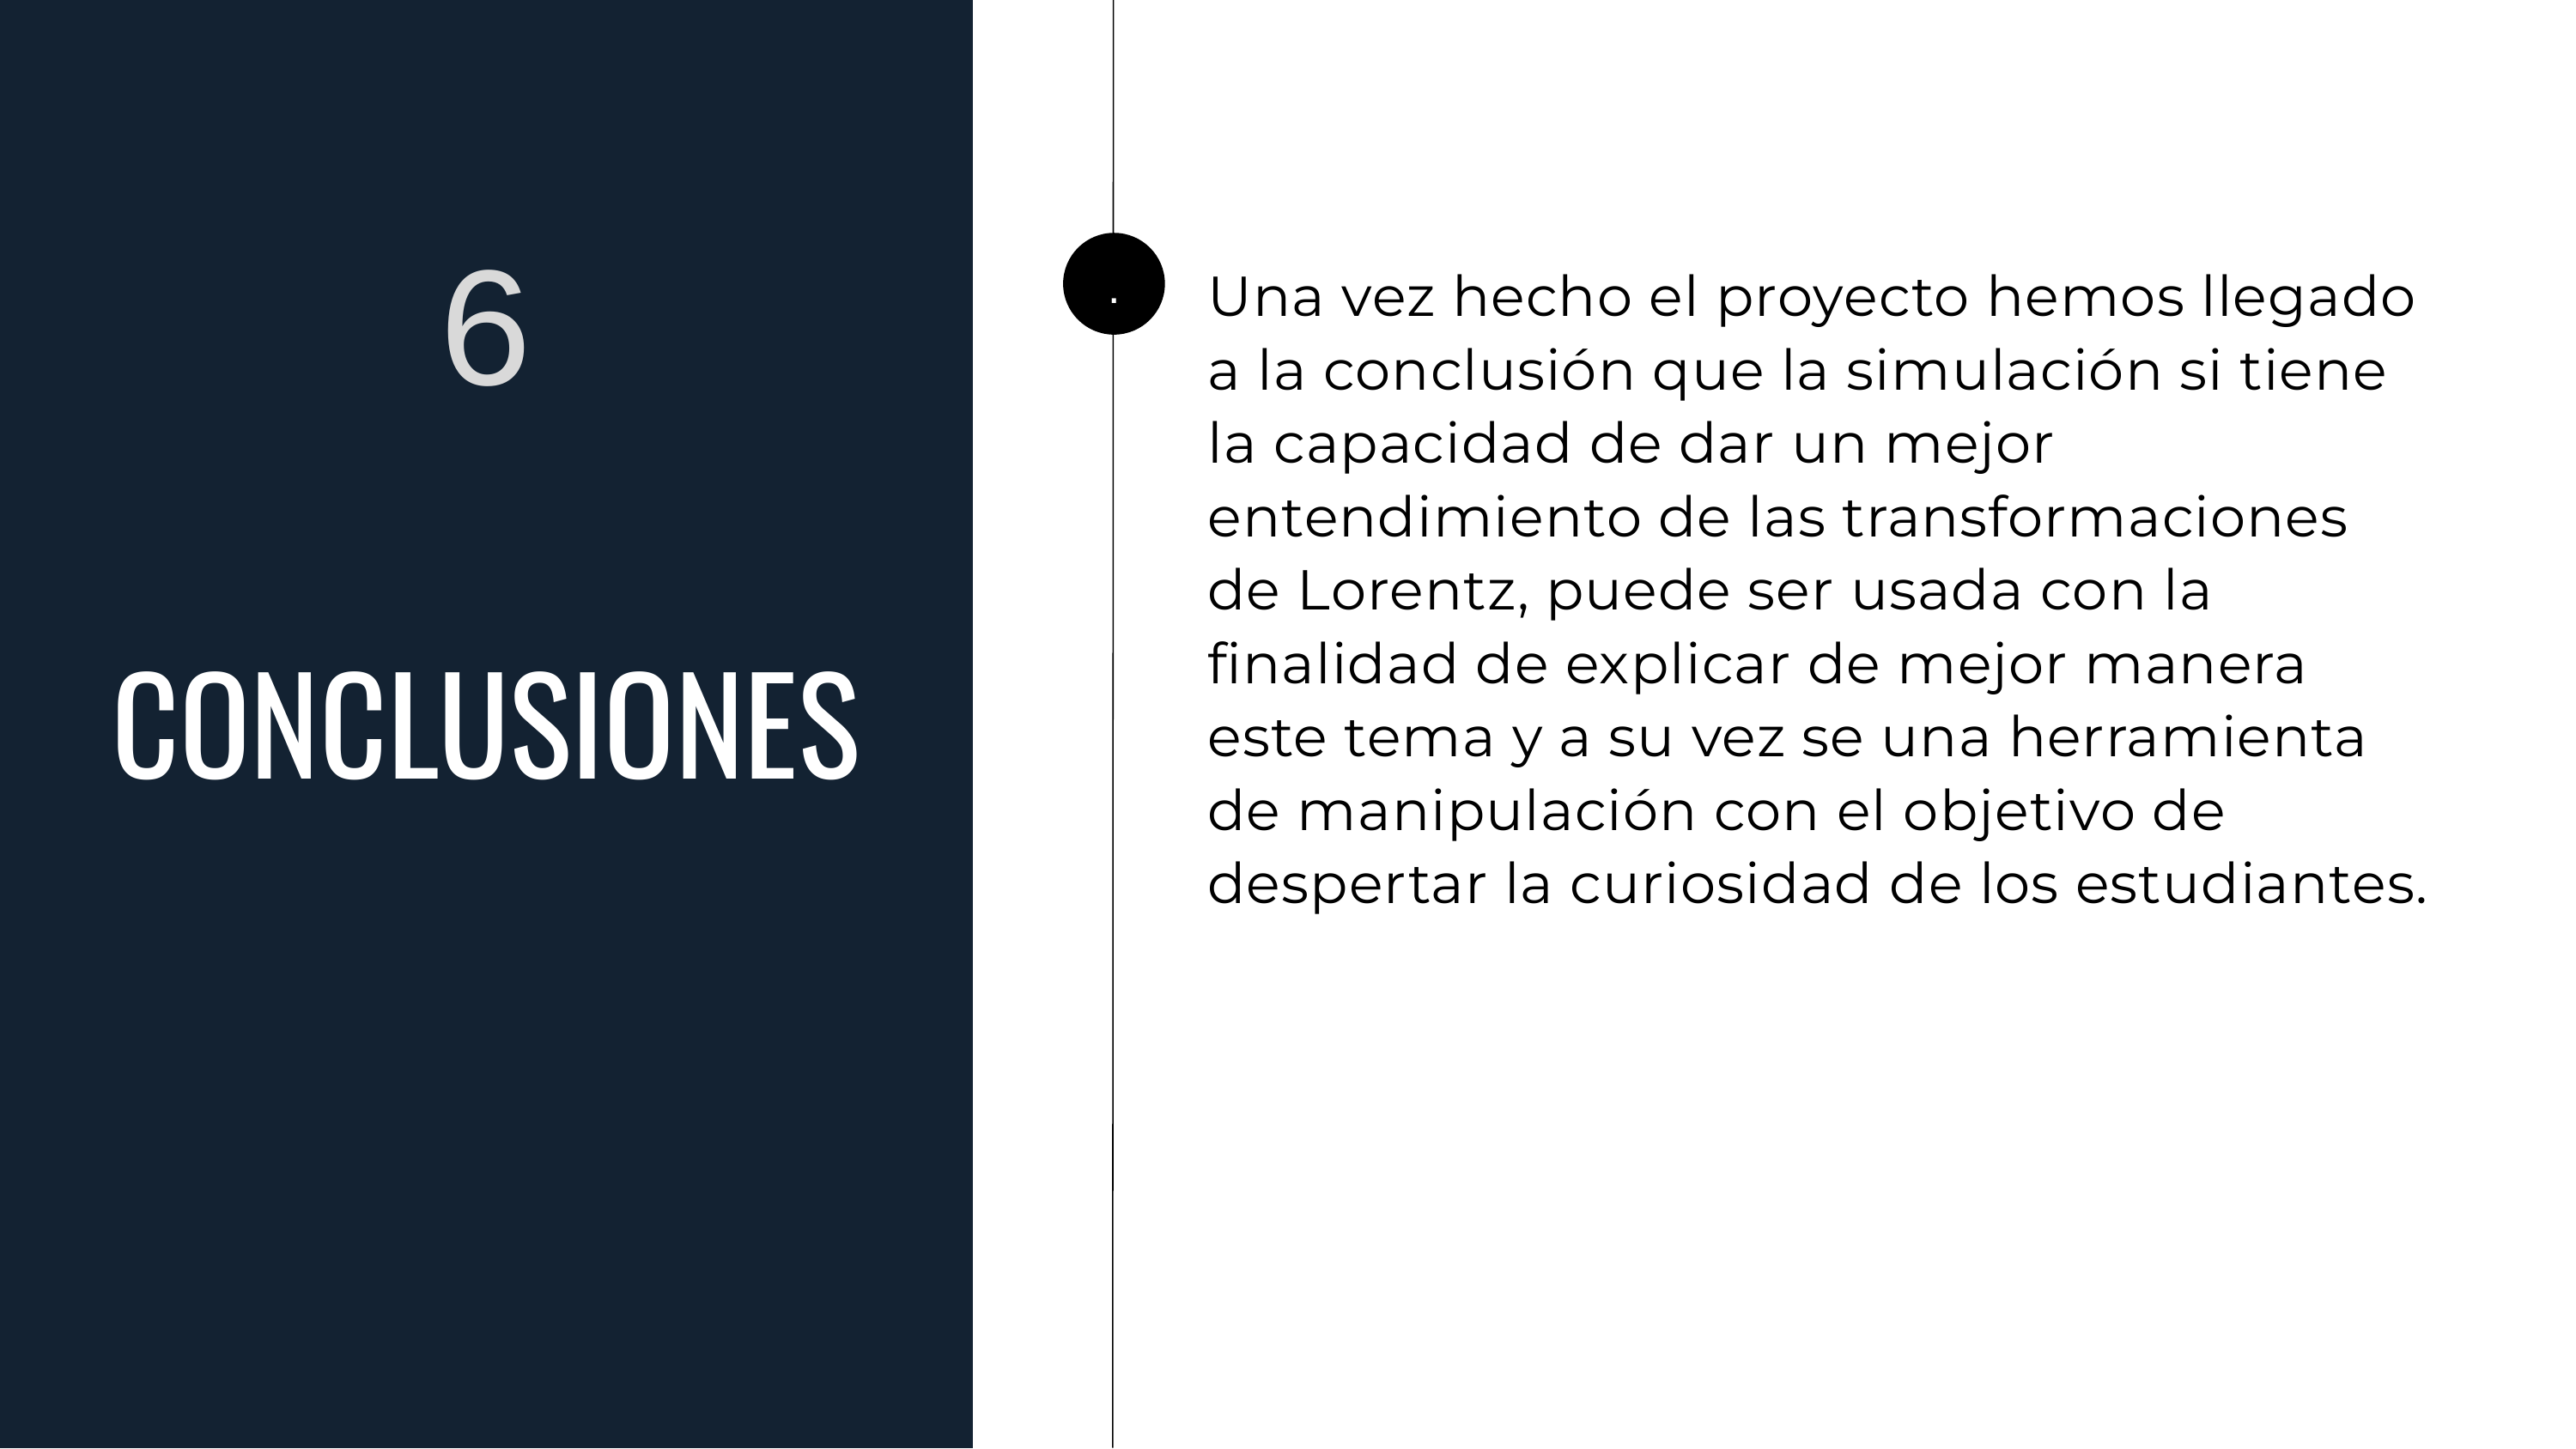

6

.
Una vez hecho el proyecto hemos llegado a la conclusión que la simulación si tiene la capacidad de dar un mejor entendimiento de las transformaciones de Lorentz, puede ser usada con la finalidad de explicar de mejor manera este tema y a su vez se una herramienta de manipulación con el objetivo de despertar la curiosidad de los estudiantes.
CONCLUSIONES